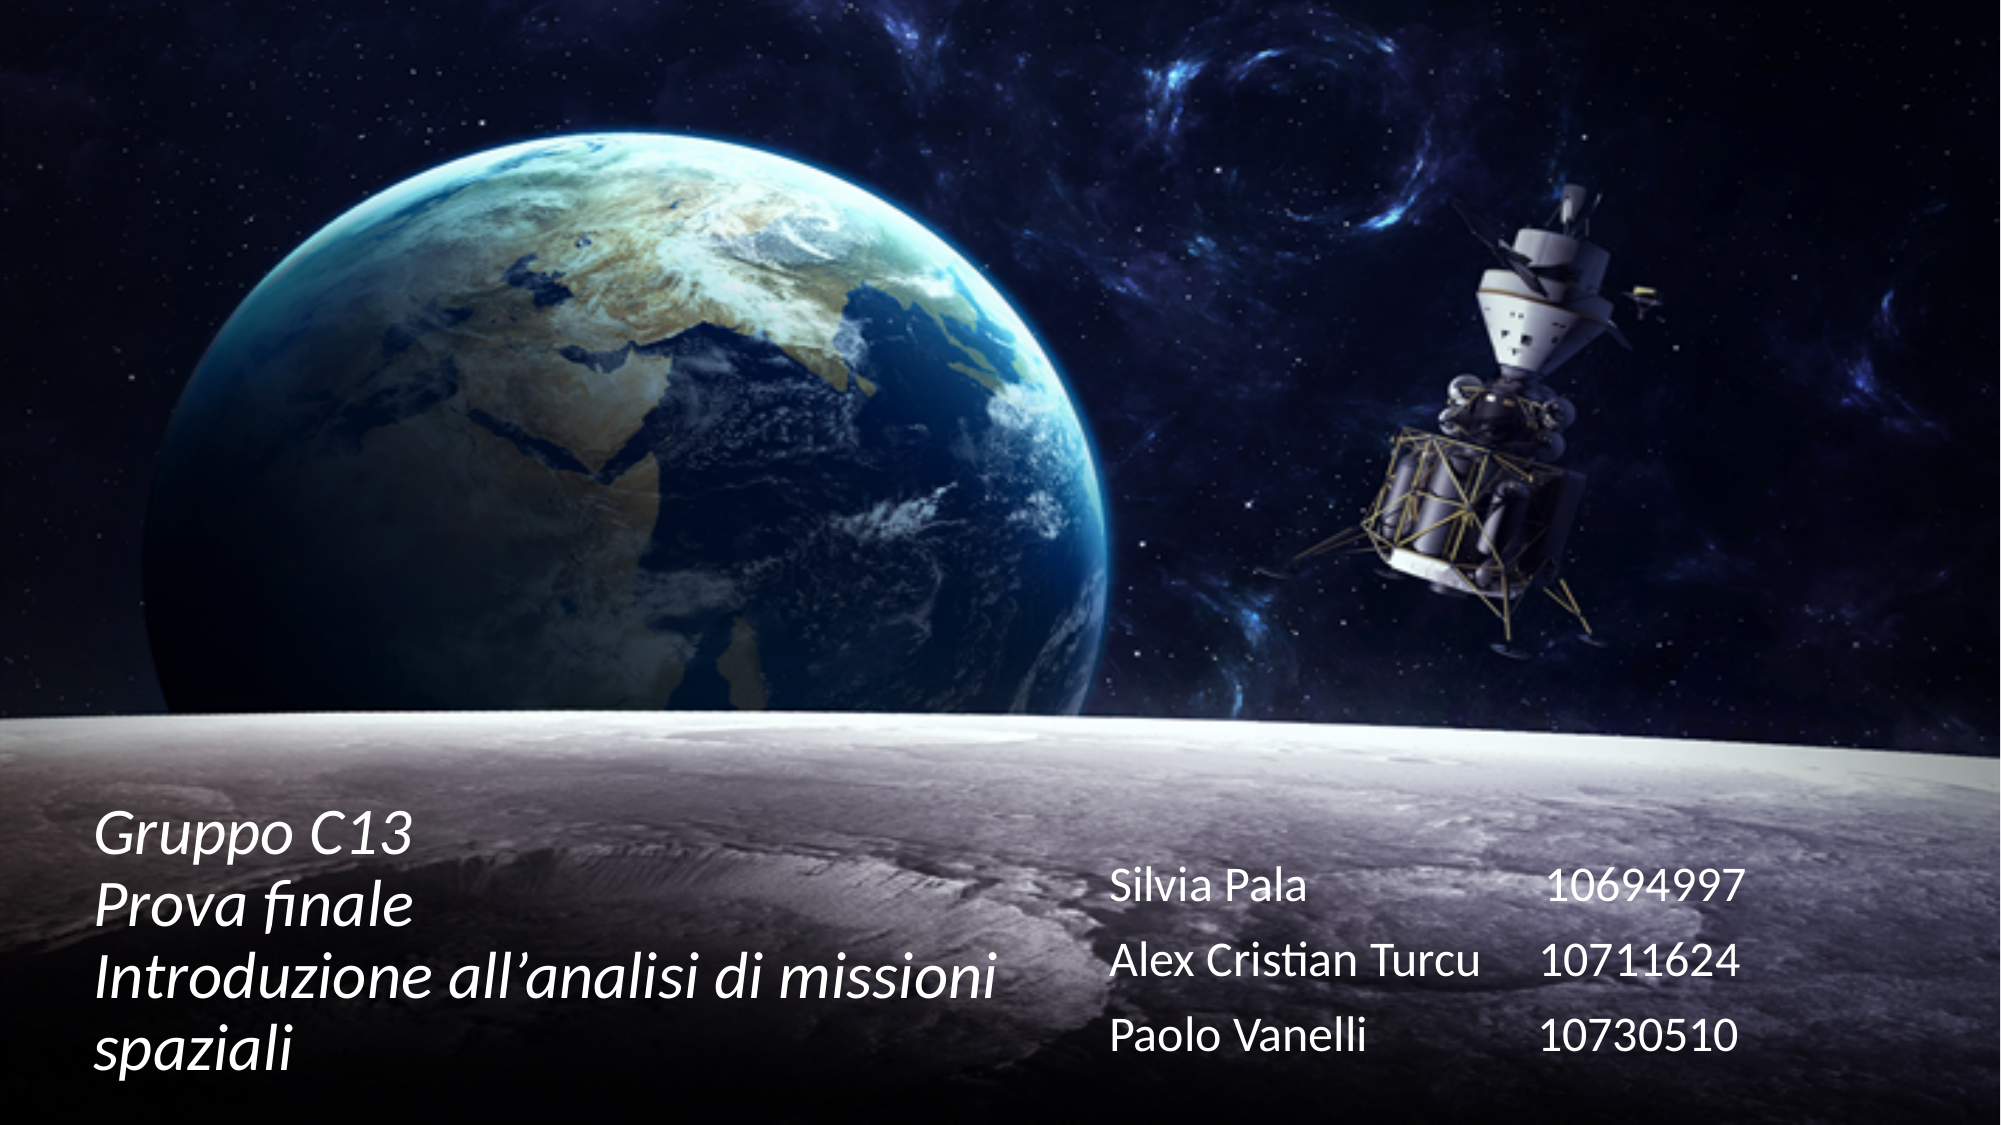

# Gruppo C13 Prova finale Introduzione all’analisi di missioni spaziali
Silvia Pala                     10694997
Alex Cristian Turcu     10711624
Paolo Vanelli               10730510